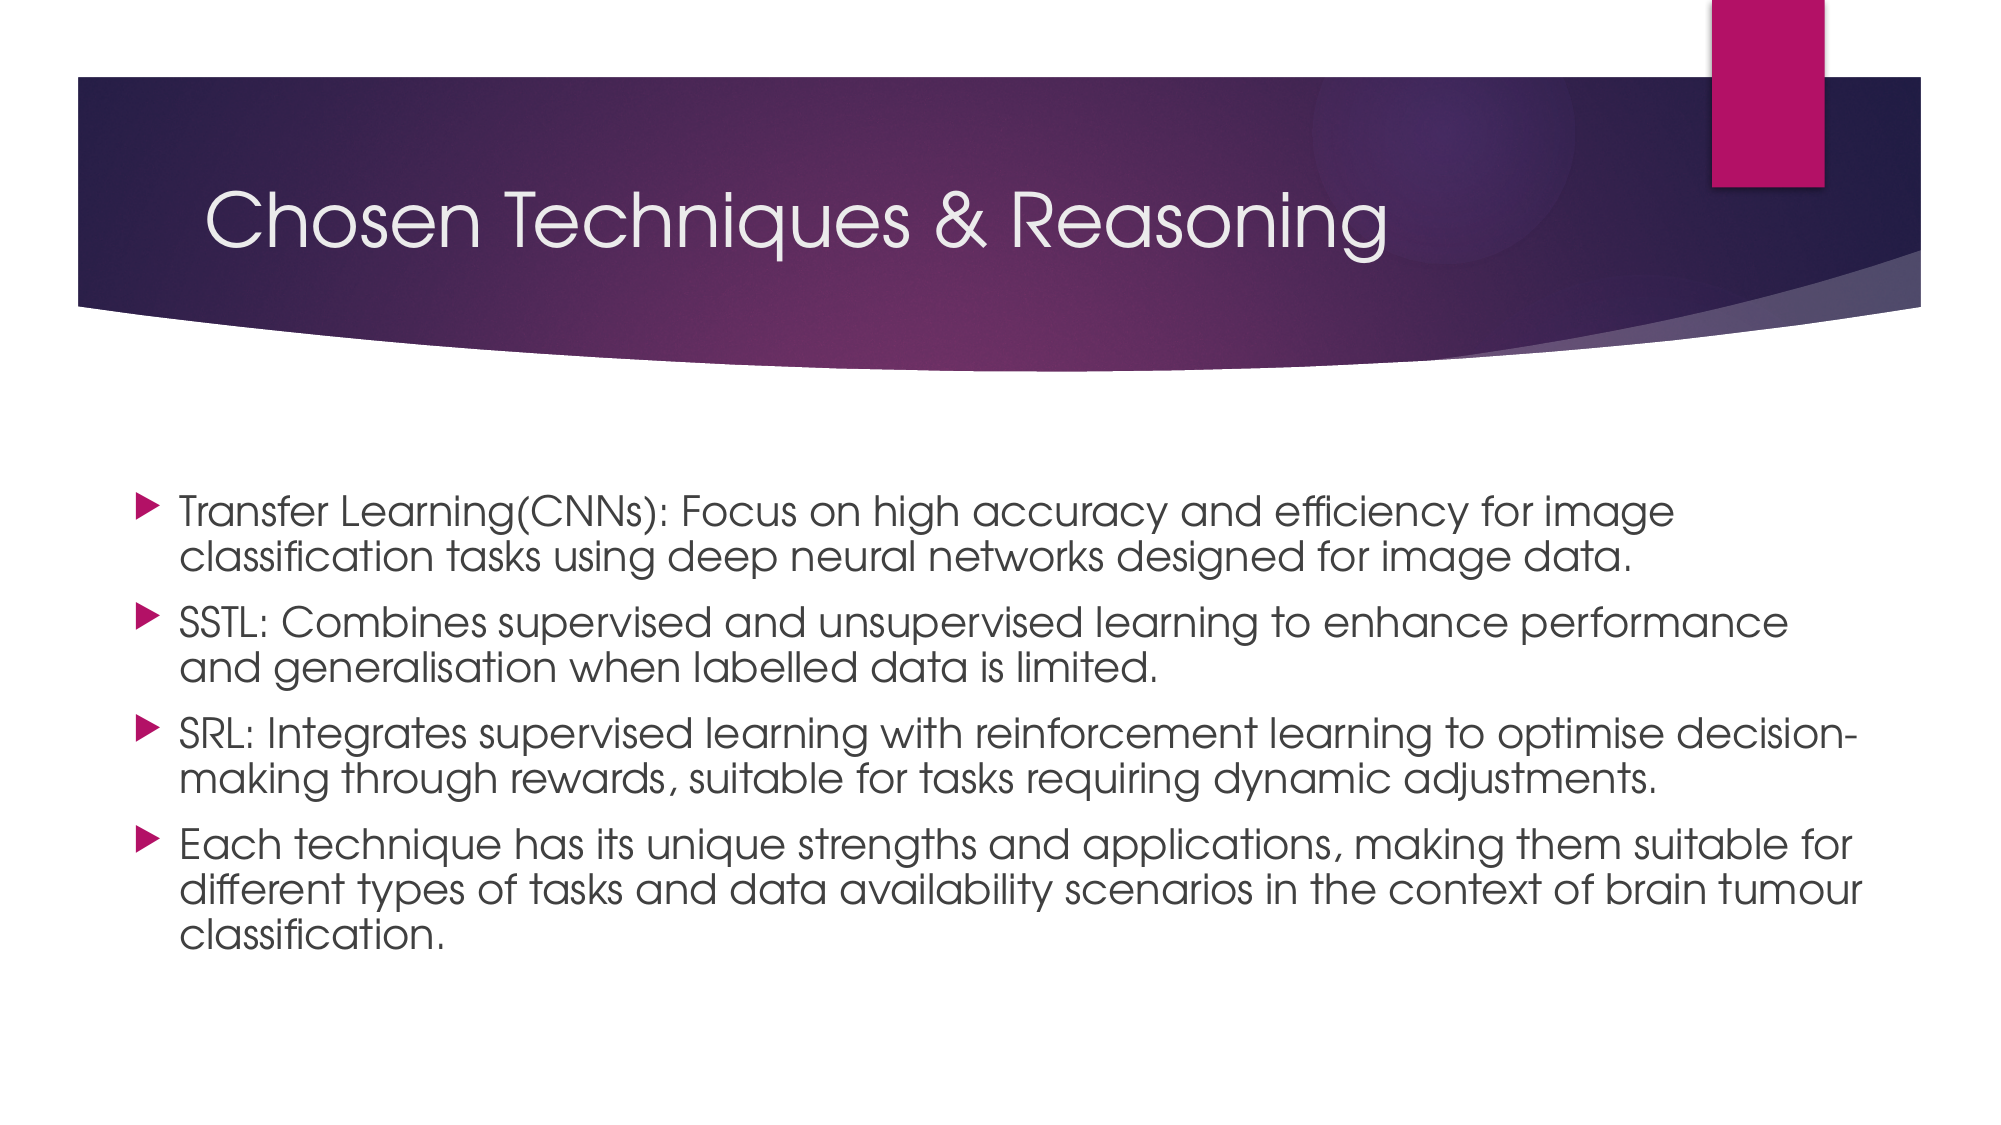

# Chosen Techniques & Reasoning
Transfer Learning(CNNs): Focus on high accuracy and efficiency for image classification tasks using deep neural networks designed for image data.
SSTL: Combines supervised and unsupervised learning to enhance performance and generalisation when labelled data is limited.
SRL: Integrates supervised learning with reinforcement learning to optimise decision-making through rewards, suitable for tasks requiring dynamic adjustments.
Each technique has its unique strengths and applications, making them suitable for different types of tasks and data availability scenarios in the context of brain tumour classification.